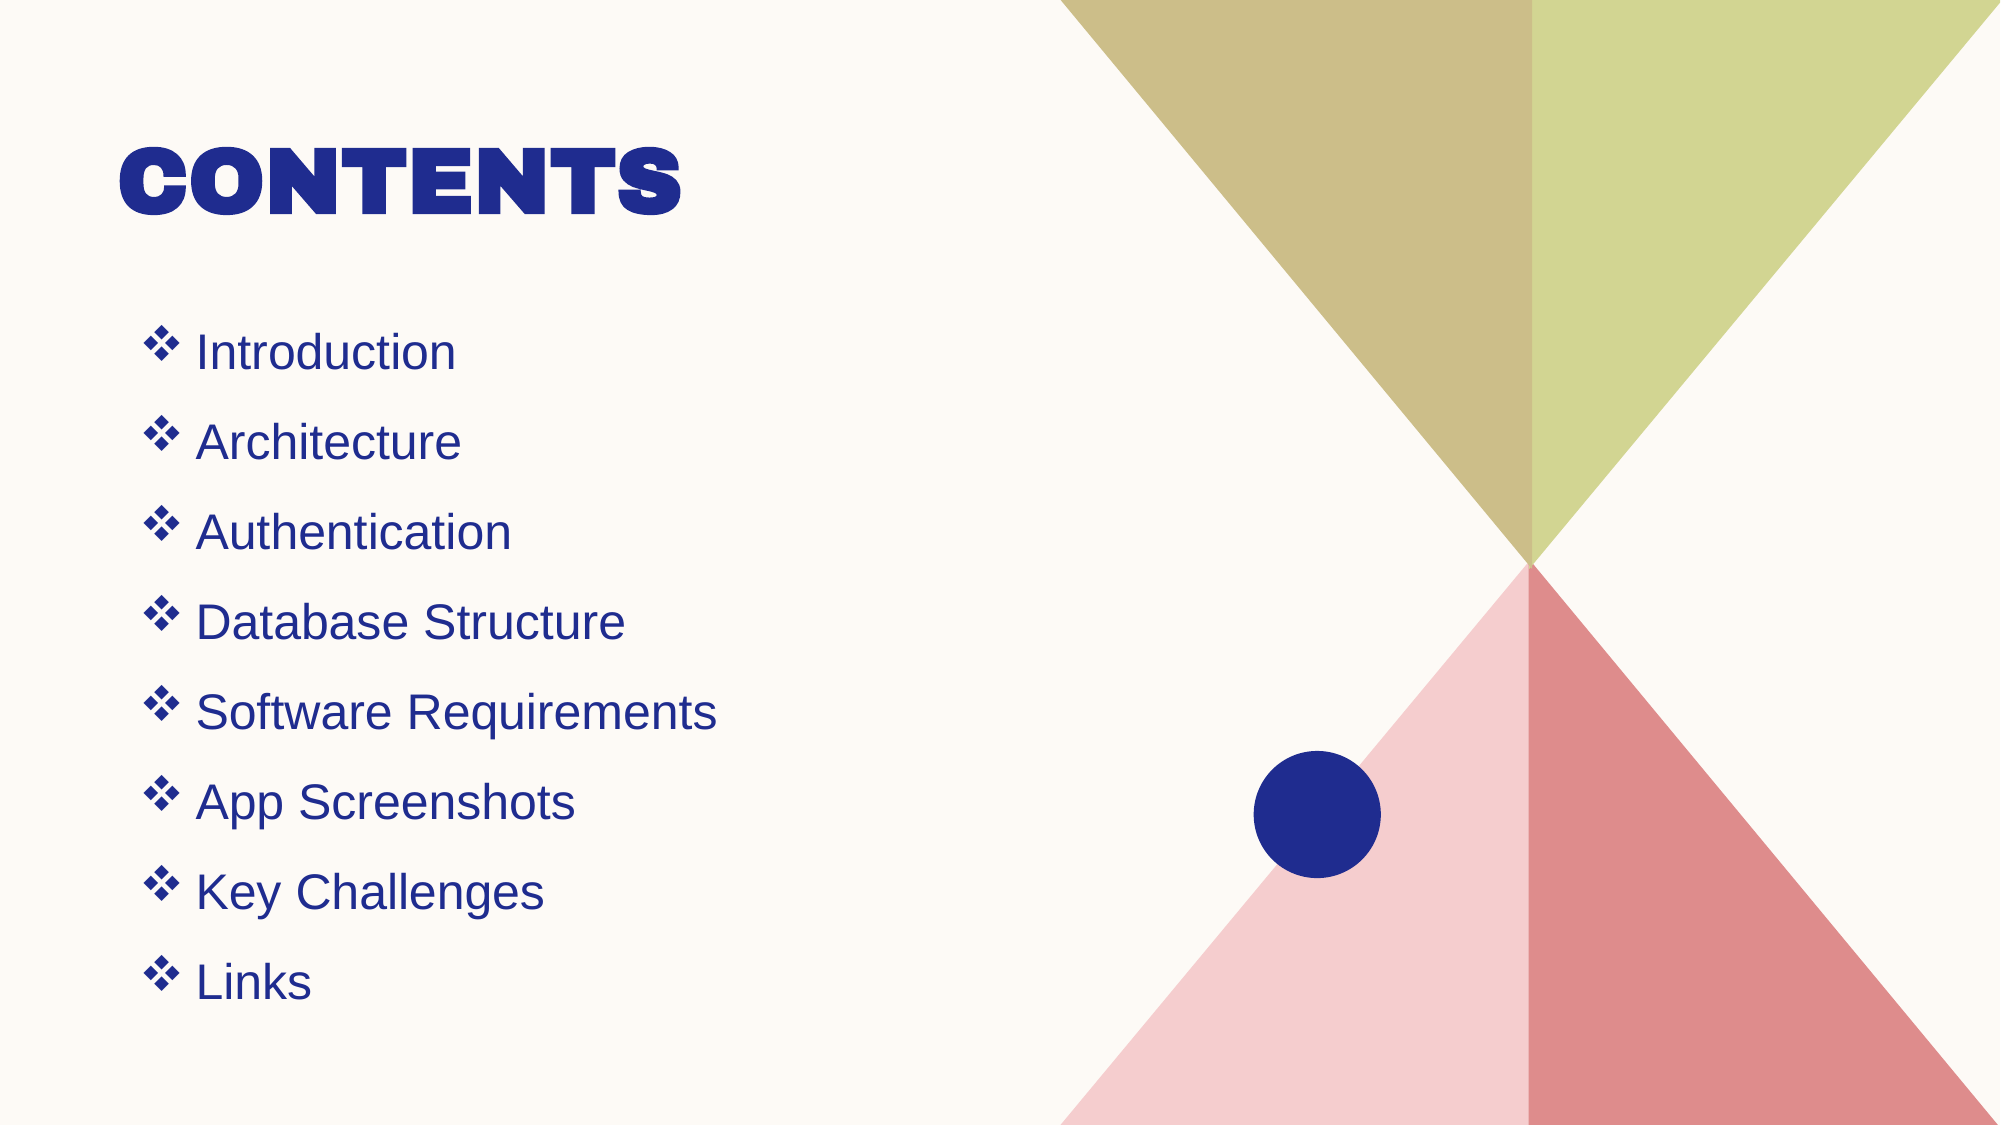

# CONTENTS
Introduction
Architecture
Authentication
Database Structure
Software Requirements
App Screenshots
Key Challenges
Links